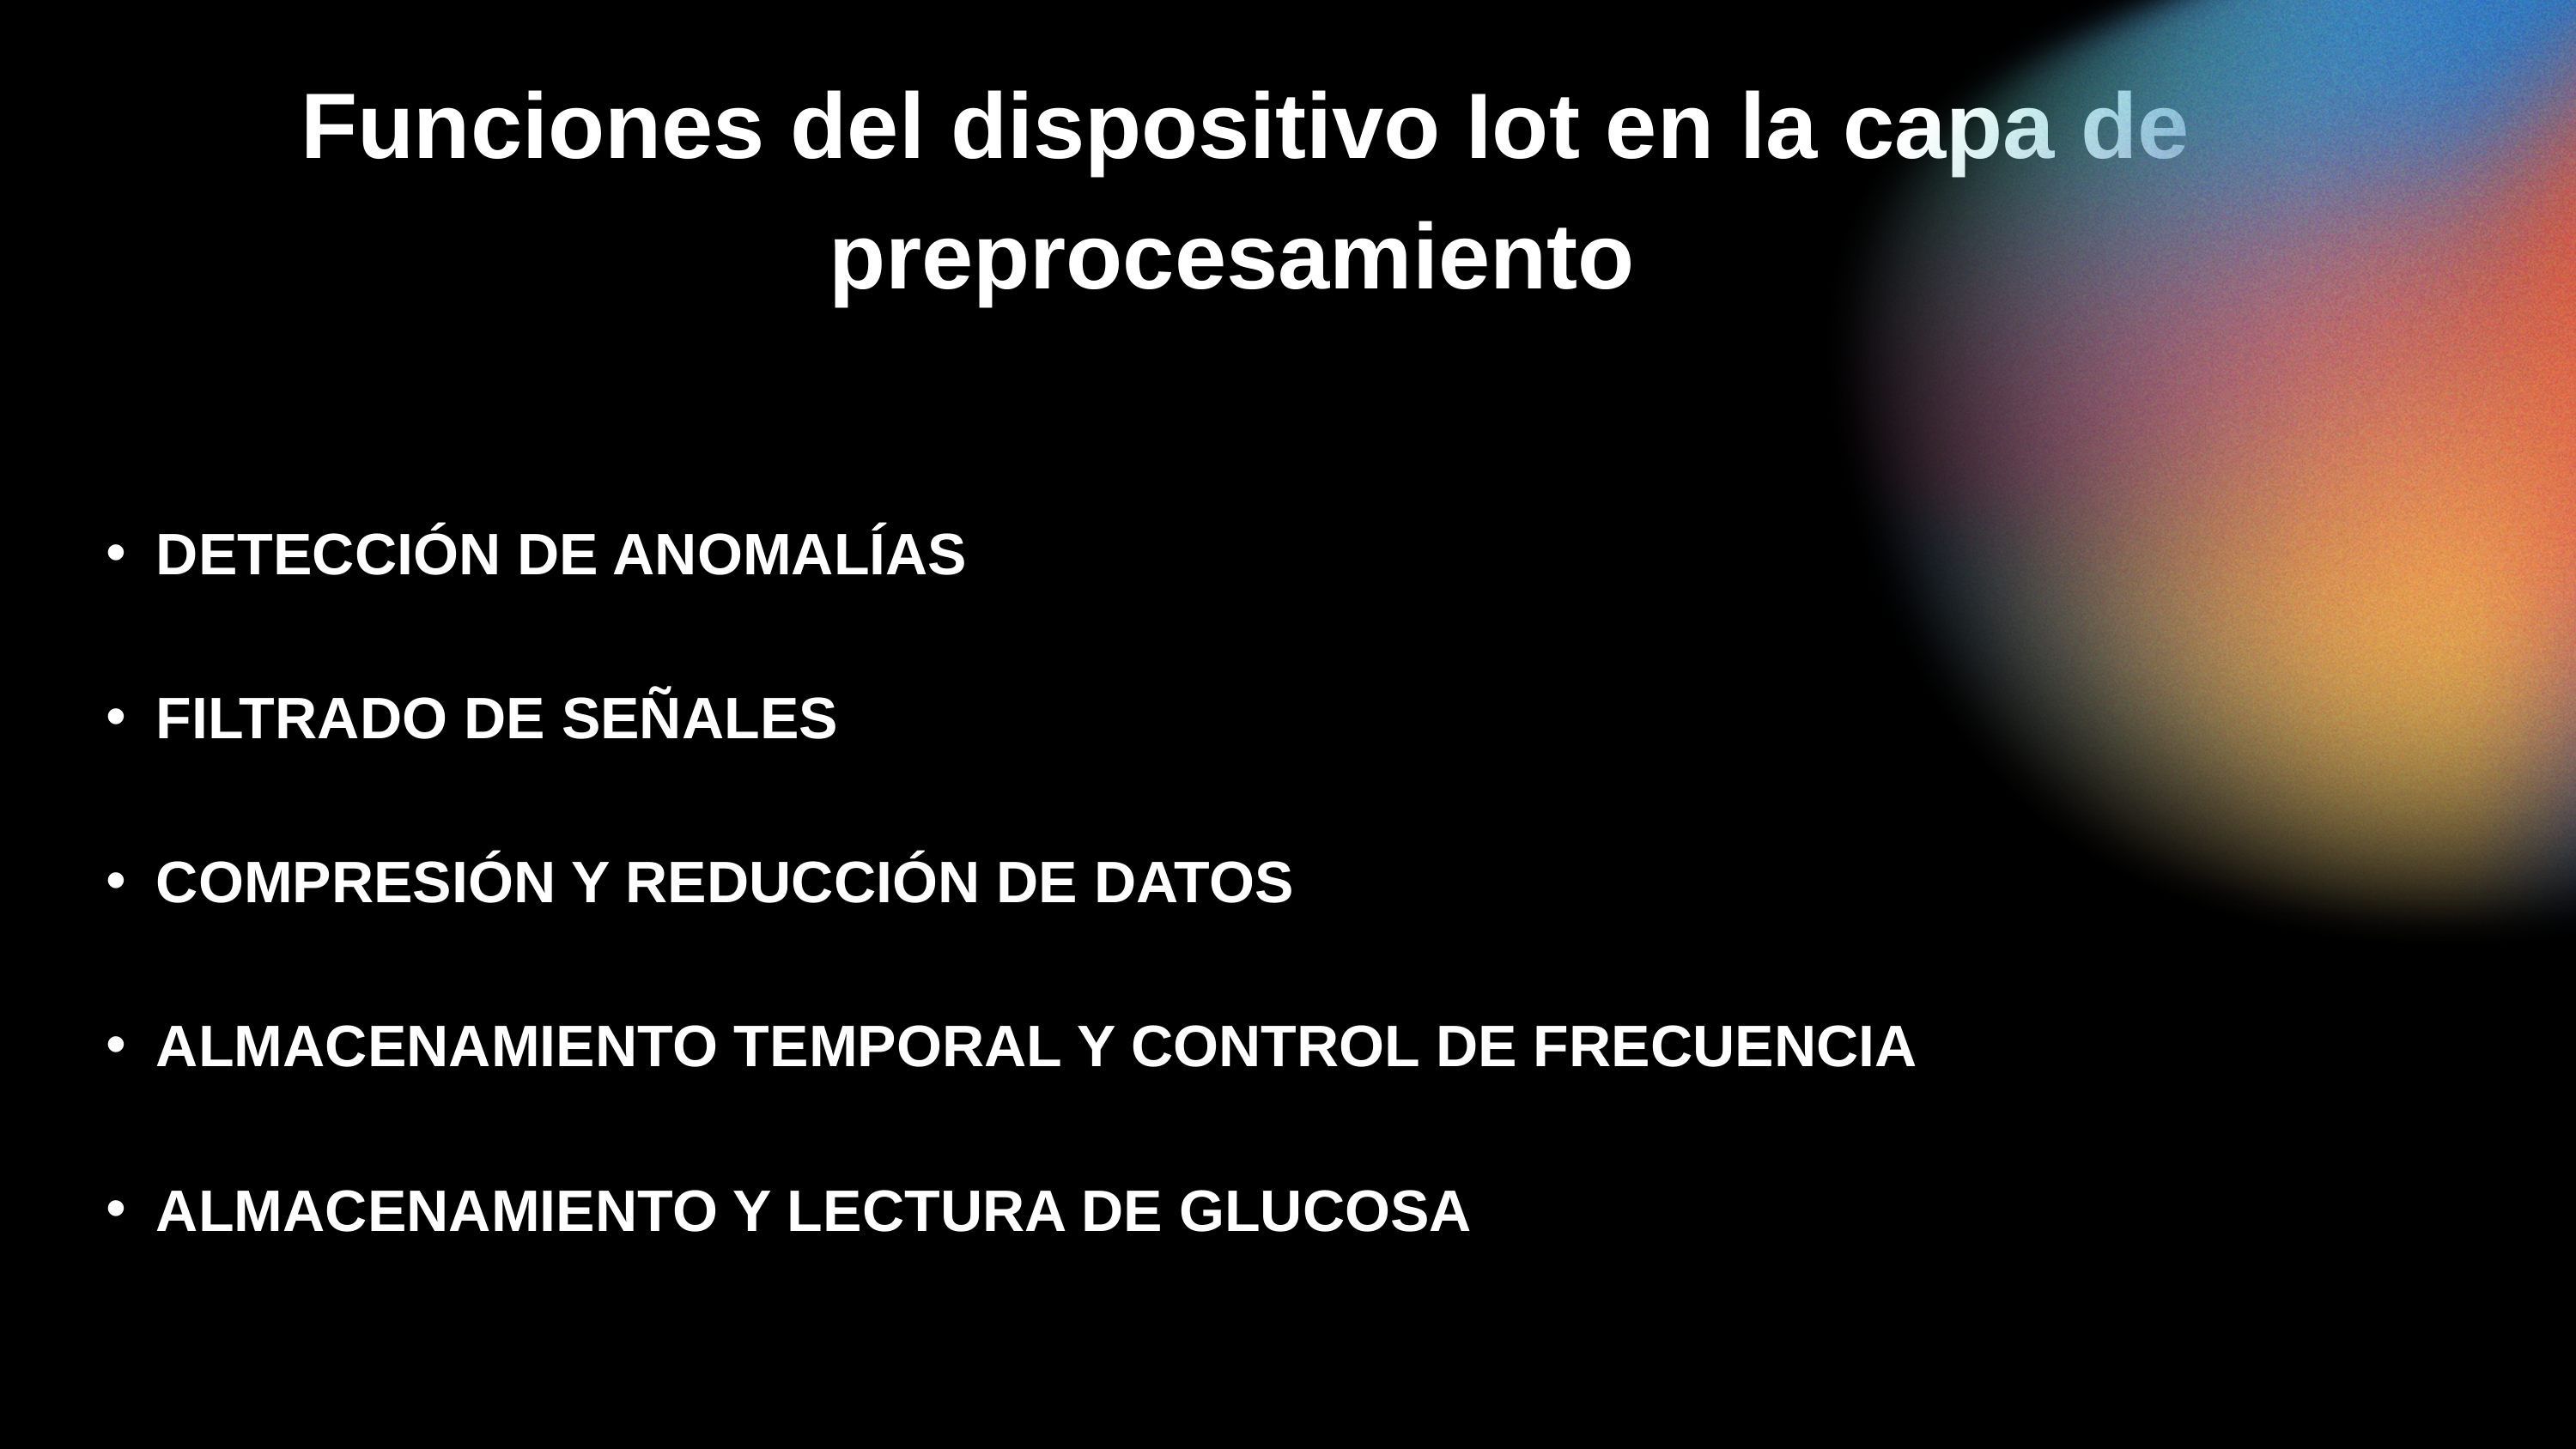

Funciones del dispositivo Iot en la capa de preprocesamiento
DETECCIÓN DE ANOMALÍAS

FILTRADO DE SEÑALES

COMPRESIÓN Y REDUCCIÓN DE DATOS

ALMACENAMIENTO TEMPORAL Y CONTROL DE FRECUENCIA

ALMACENAMIENTO Y LECTURA DE GLUCOSA